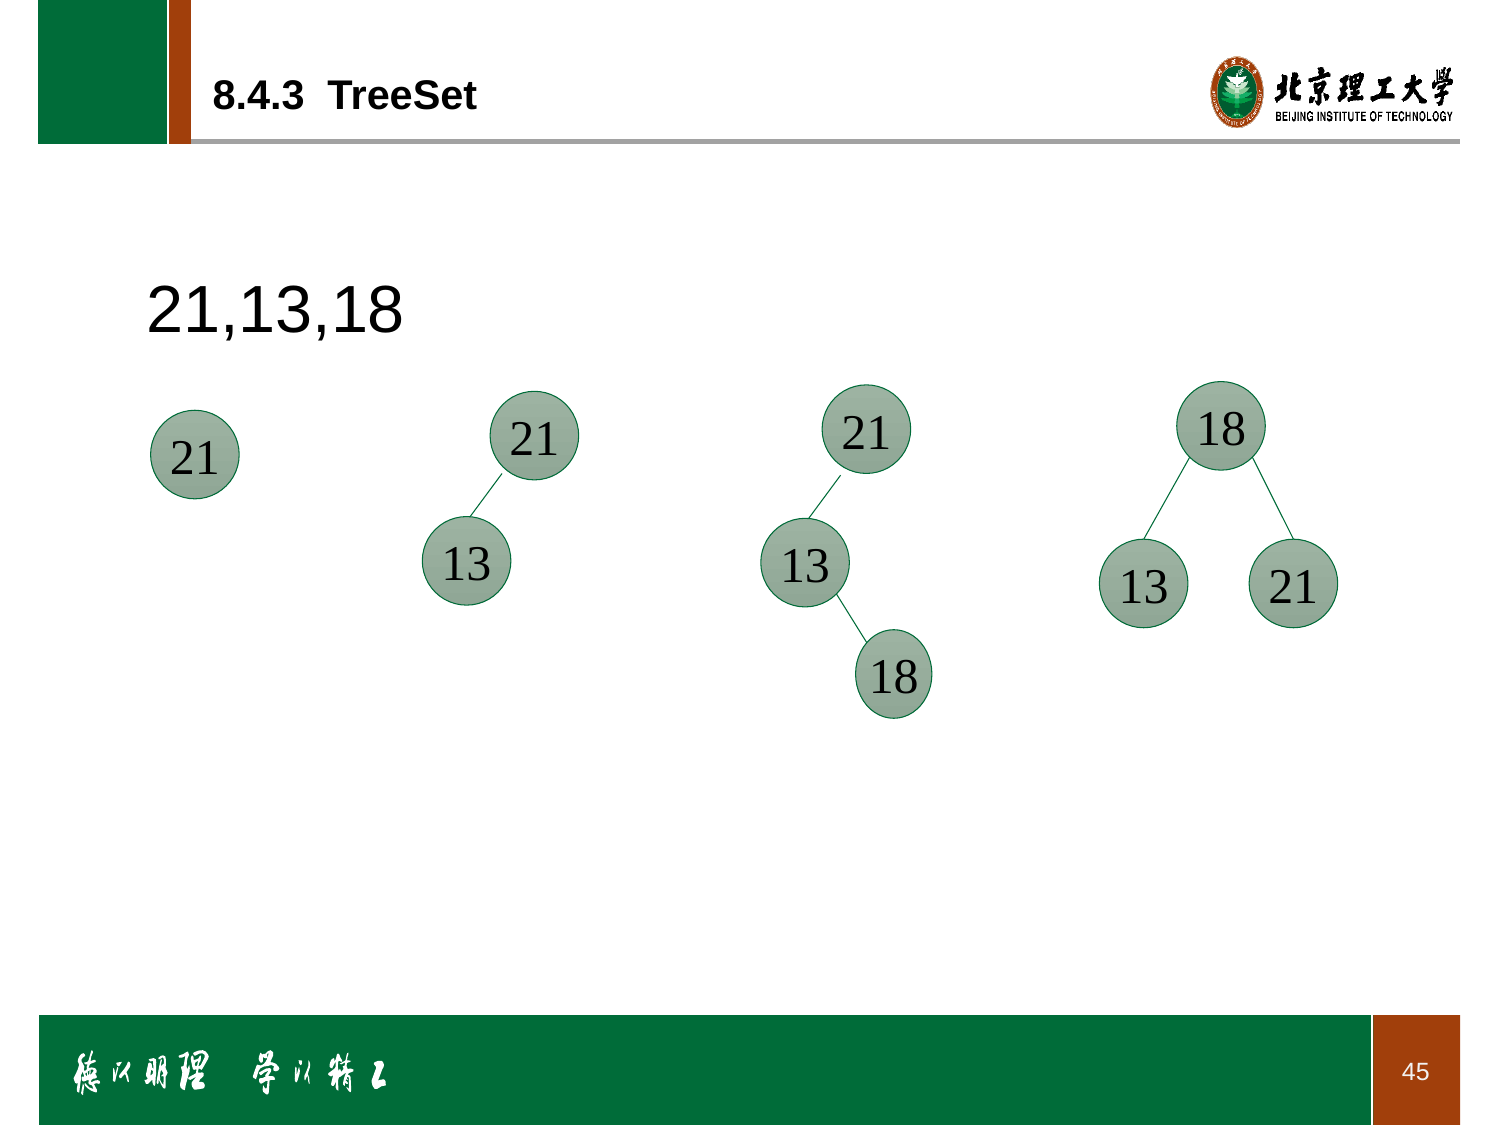

# 8.4.3  TreeSet
21,13,18
18
21
21
21
13
13
13
21
18